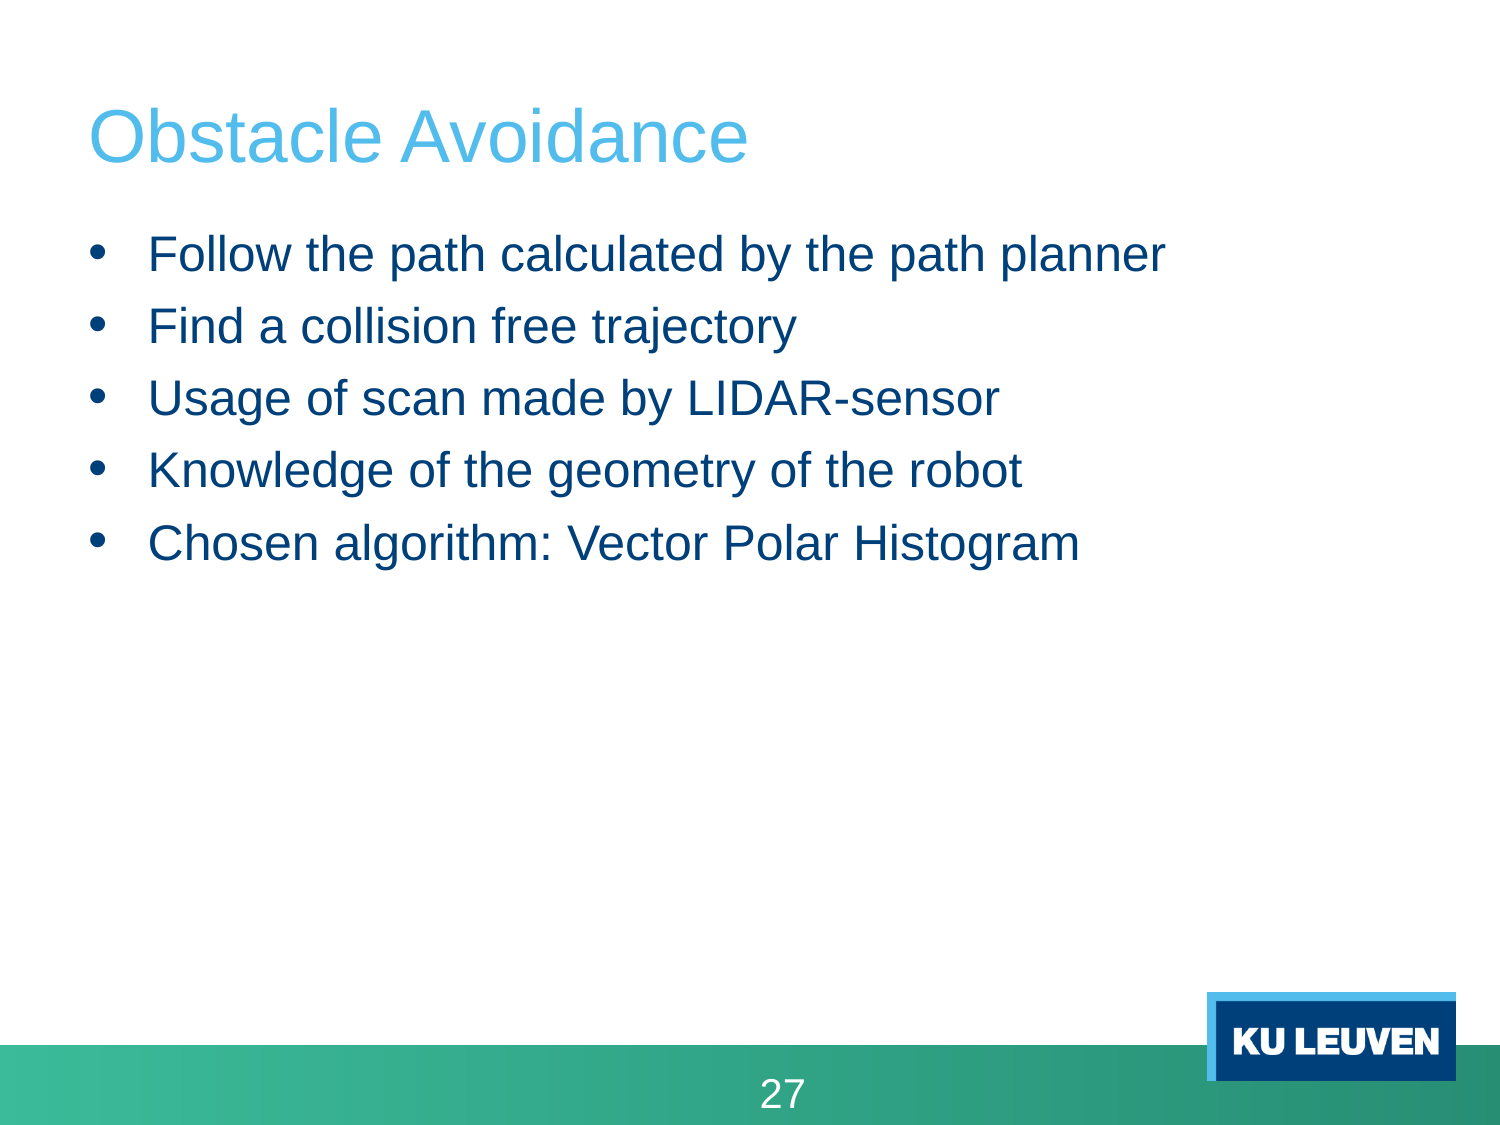

# Obstacle Avoidance
Follow the path calculated by the path planner
Find a collision free trajectory
Usage of scan made by LIDAR-sensor
Knowledge of the geometry of the robot
Chosen algorithm: Vector Polar Histogram
27